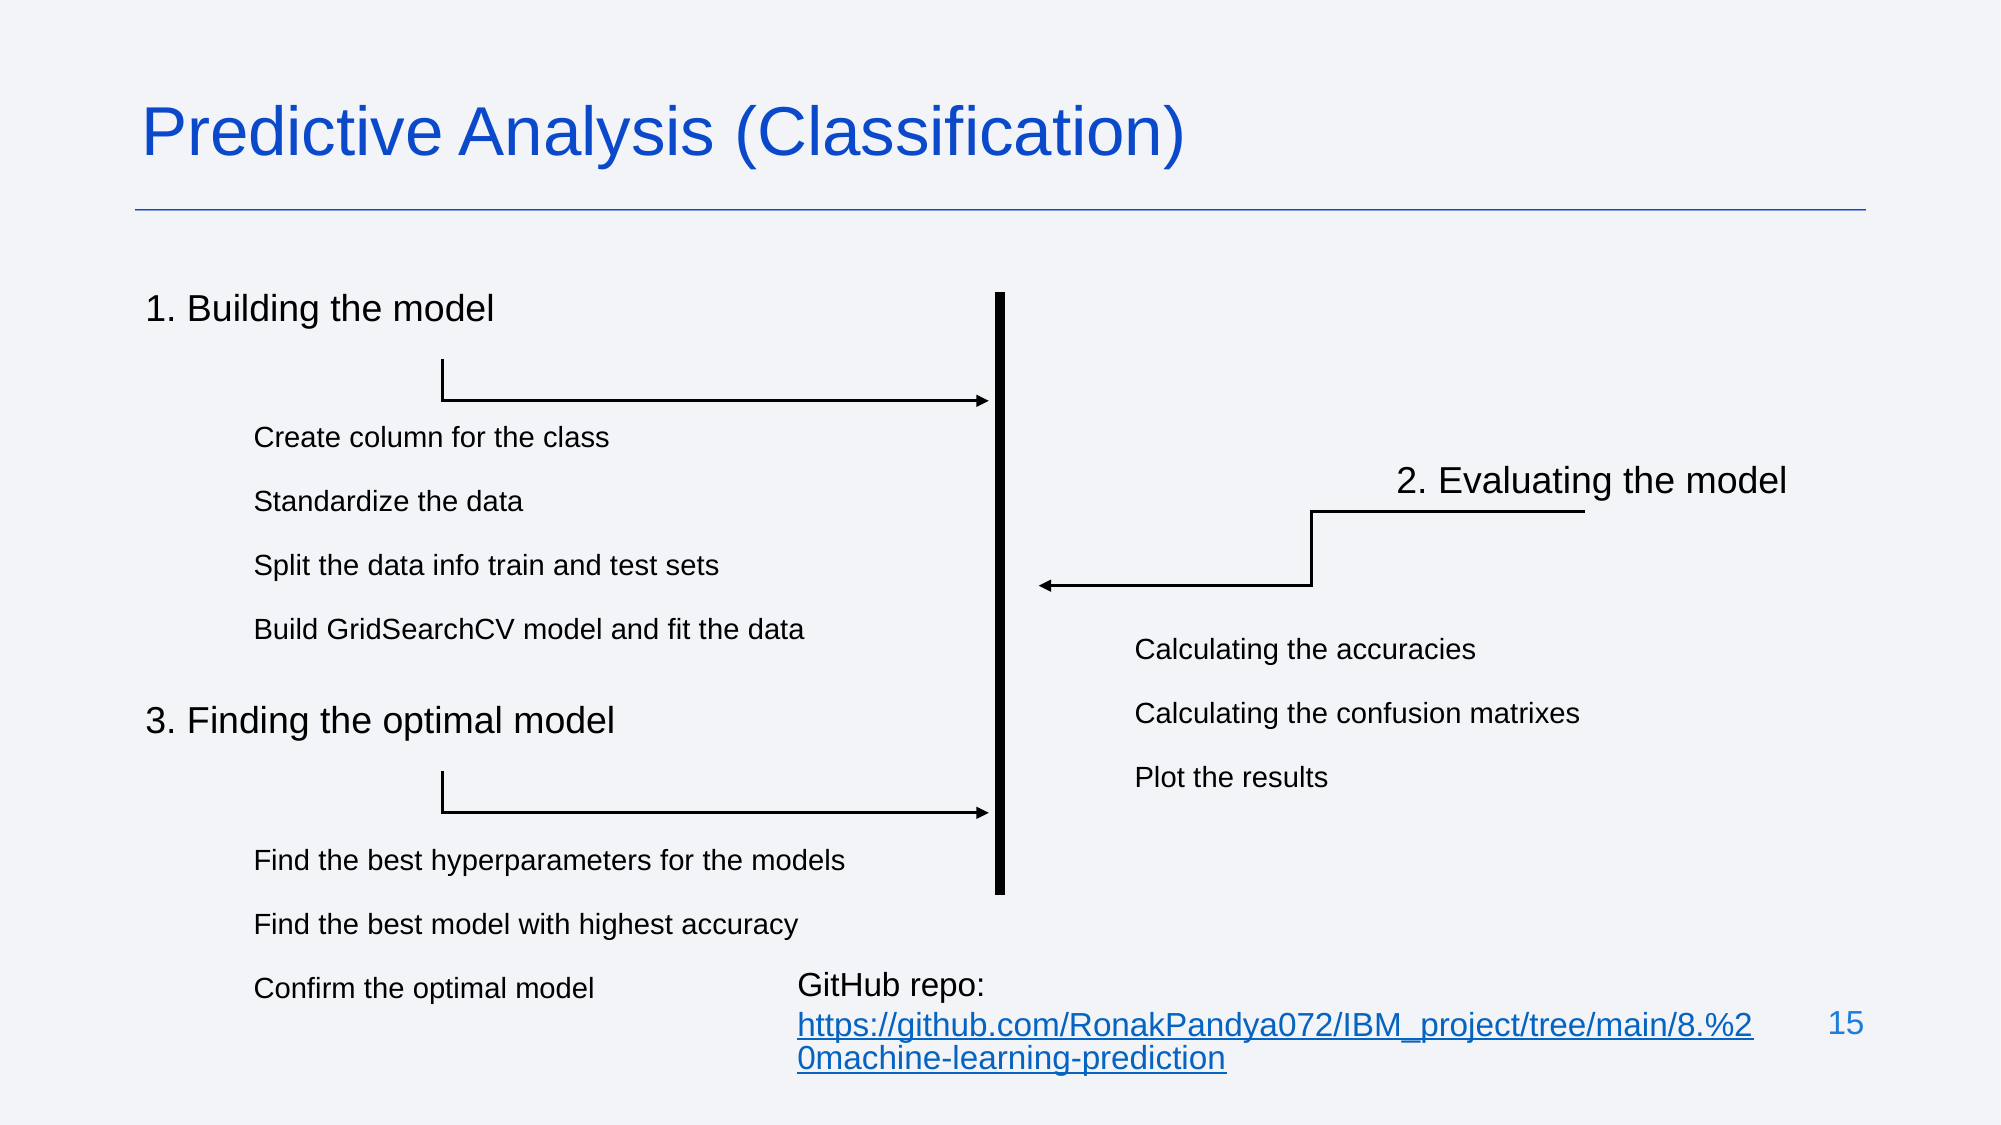

Predictive Analysis (Classification)
1. Building the model
Create column for the class
Standardize the data
Split the data info train and test sets
Build GridSearchCV model and fit the data
2. Evaluating the model
Calculating the accuracies
Calculating the confusion matrixes
Plot the results

3. Finding the optimal model
Find the best hyperparameters for the models
Find the best model with highest accuracy
Confirm the optimal model
GitHub repo: https://github.com/RonakPandya072/IBM_project/tree/main/8.%20machine-learning-prediction
15